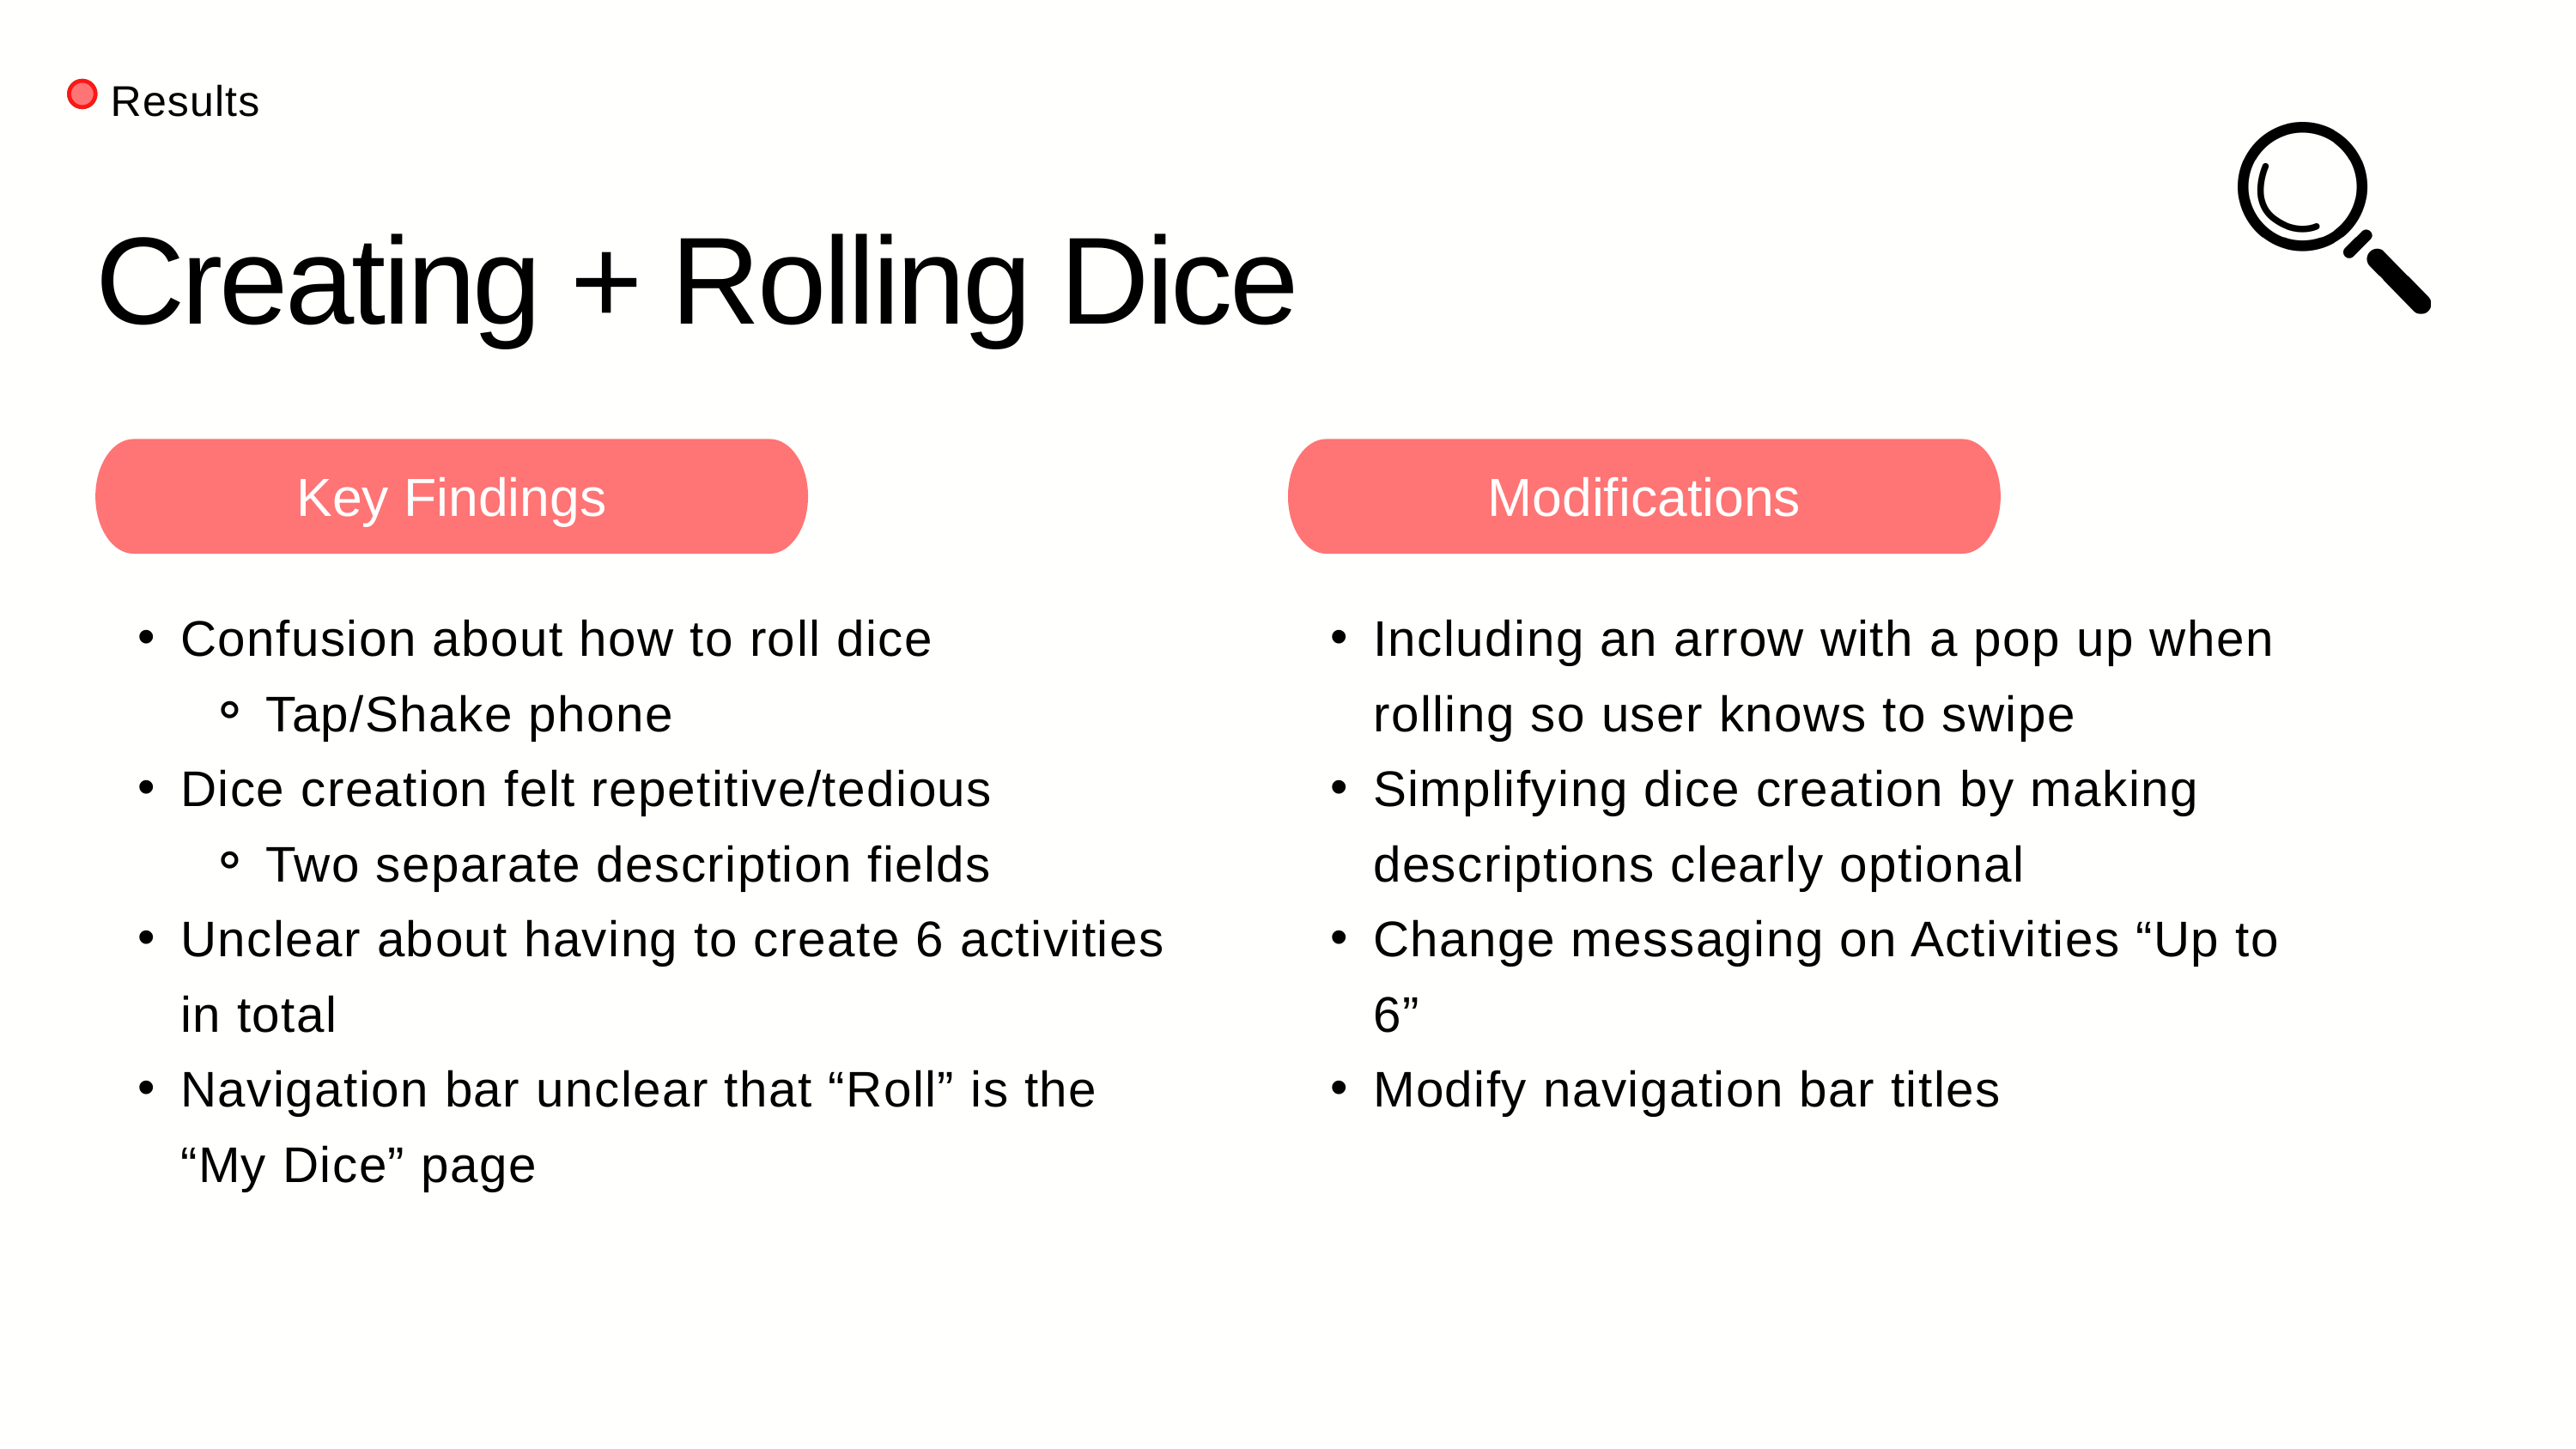

Results

Creating + Rolling Dice

Key Findings

Modifications
Confusion about how to roll dice
Tap/Shake phone
Dice creation felt repetitive/tedious
Two separate description fields
Unclear about having to create 6 activities in total
Navigation bar unclear that “Roll” is the “My Dice” page
Including an arrow with a pop up when rolling so user knows to swipe
Simplifying dice creation by making descriptions clearly optional
Change messaging on Activities “Up to 6”
Modify navigation bar titles